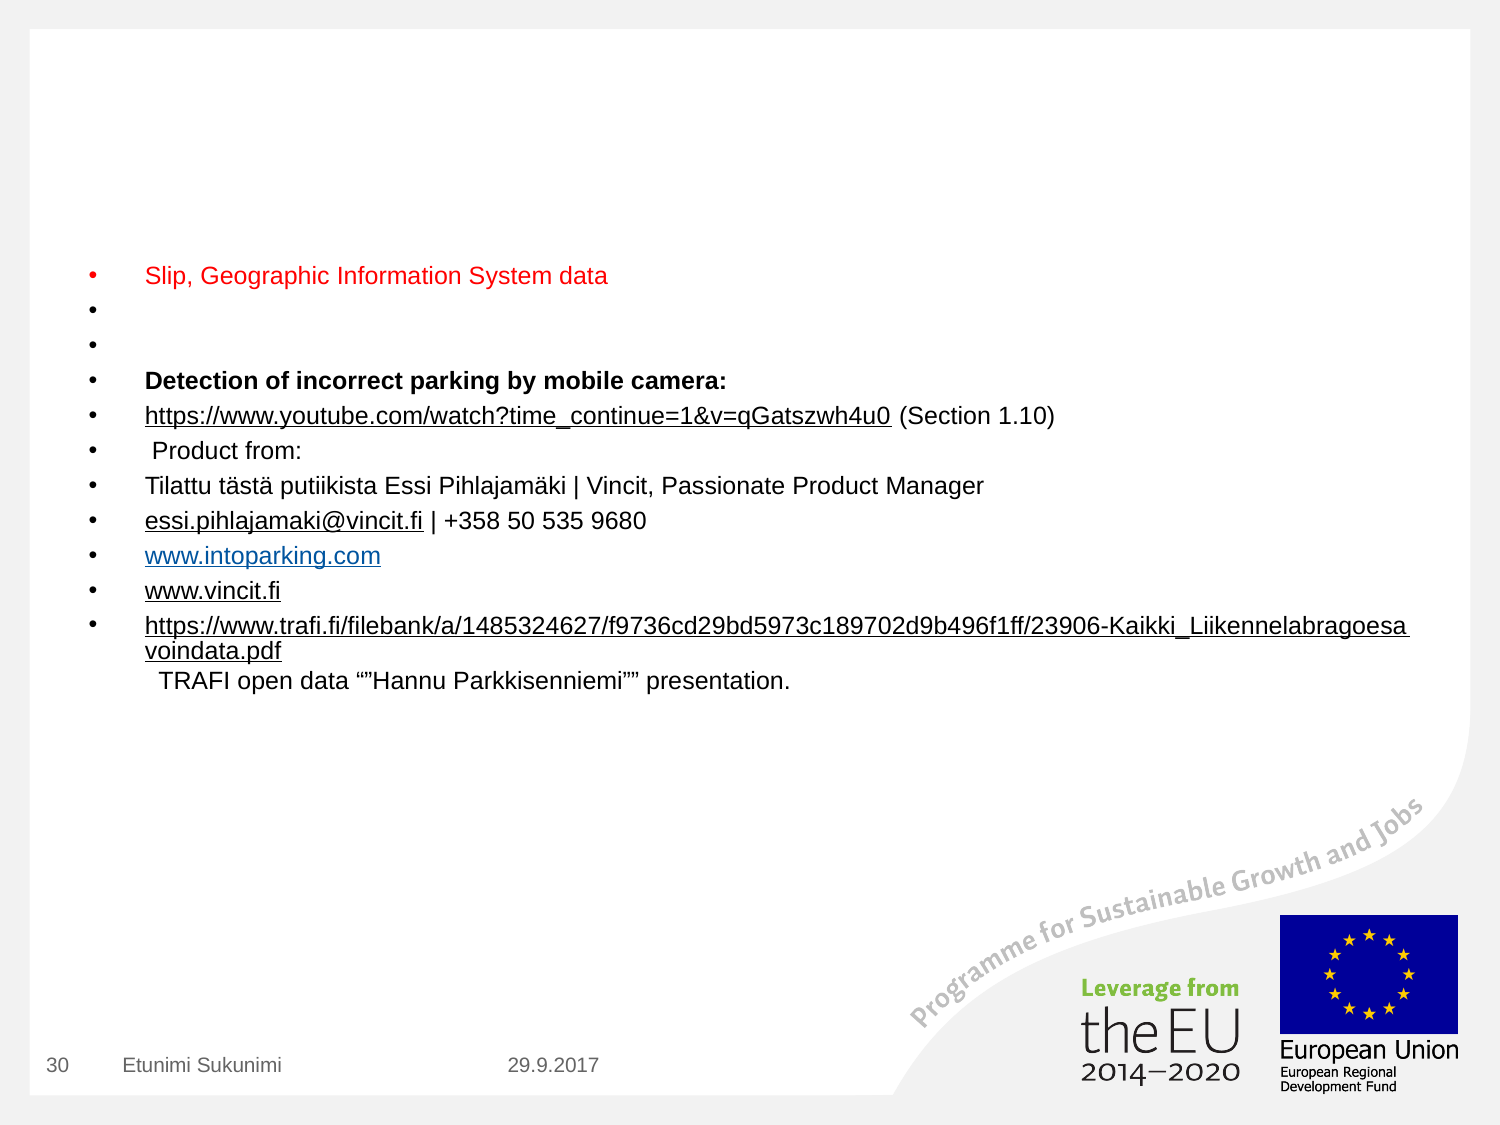

#
Slip, Geographic Information System data

Detection of incorrect parking by mobile camera:
https://www.youtube.com/watch?time_continue=1&v=qGatszwh4u0 (Section 1.10)
 Product from:
Tilattu tästä putiikista Essi Pihlajamäki | Vincit, Passionate Product Manager
essi.pihlajamaki@vincit.fi | +358 50 535 9680
www.intoparking.com
www.vincit.fi
https://www.trafi.fi/filebank/a/1485324627/f9736cd29bd5973c189702d9b496f1ff/23906-Kaikki_Liikennelabragoesavoindata.pdf  TRAFI open data “”Hannu Parkkisenniemi”” presentation.
30
Etunimi Sukunimi
29.9.2017